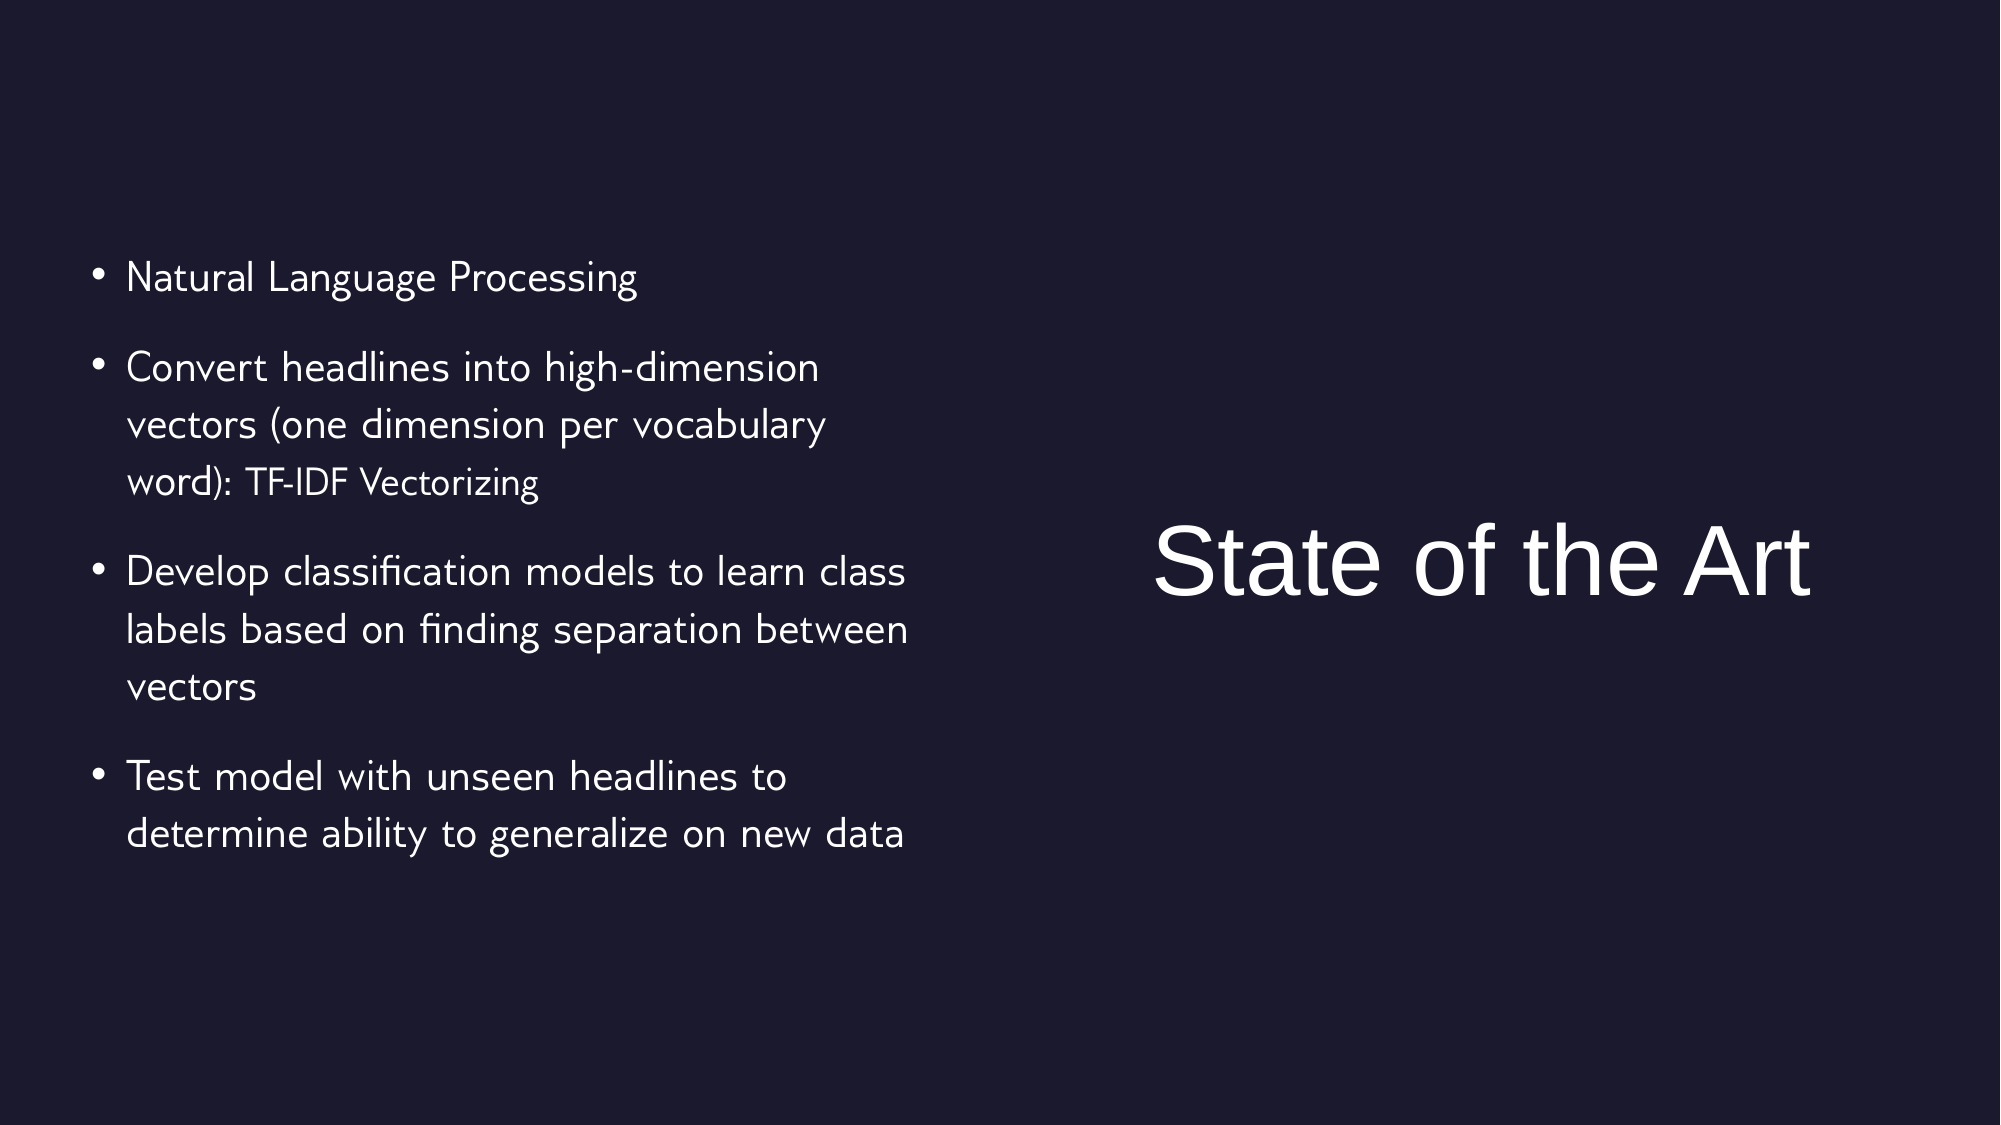

# State of the Art
Natural Language Processing
Convert headlines into high-dimension vectors (one dimension per vocabulary word): TF-IDF Vectorizing
Develop classification models to learn class labels based on finding separation between vectors
Test model with unseen headlines to determine ability to generalize on new data